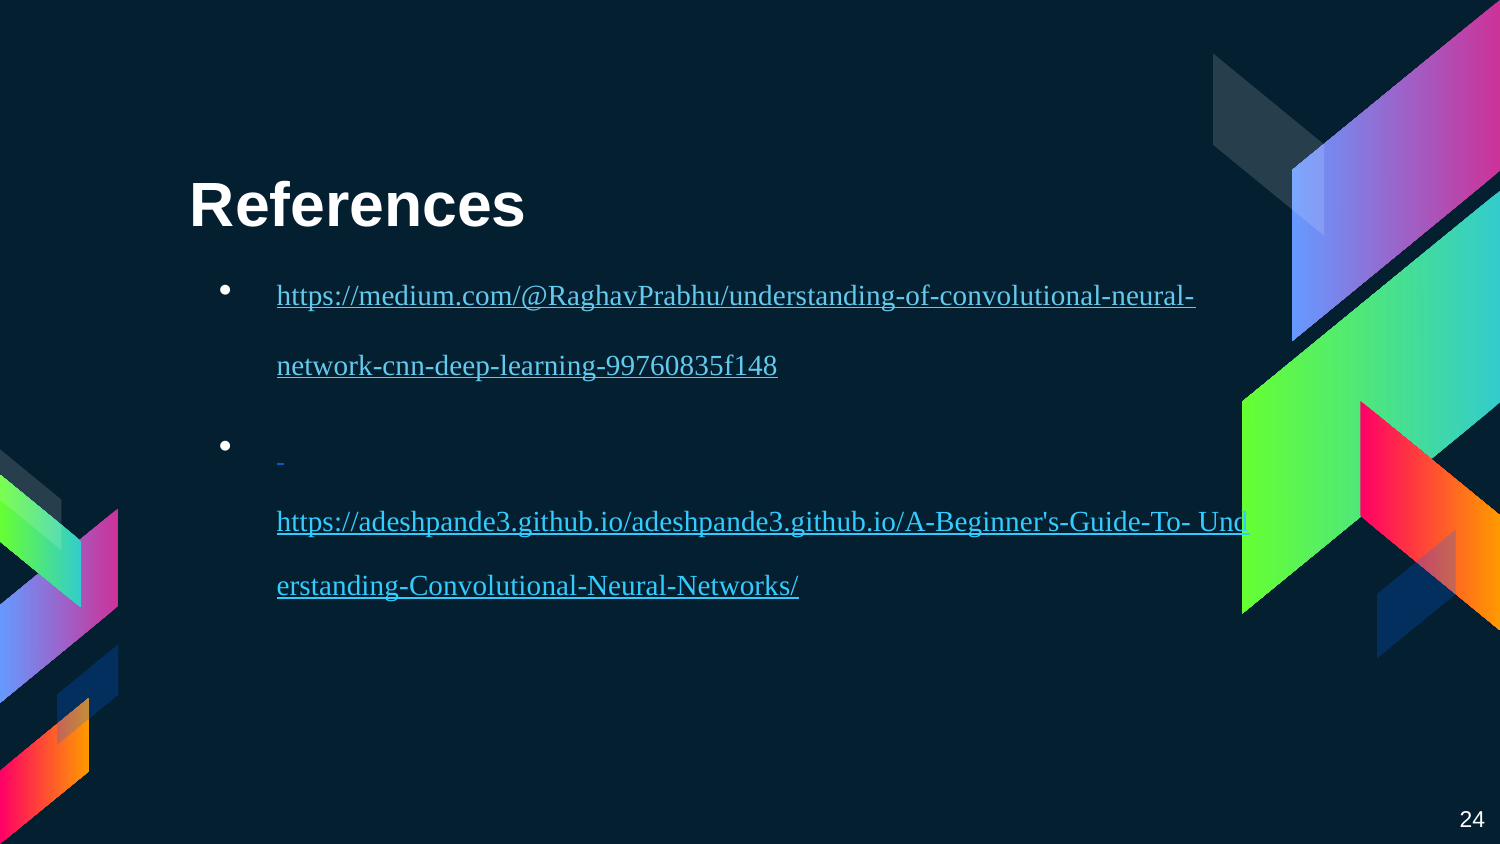

# References
https://medium.com/@RaghavPrabhu/understanding-of-convolutional-neural- network-cnn-deep-learning-99760835f148
 https://adeshpande3.github.io/adeshpande3.github.io/A-Beginner's-Guide-To- Understanding-Convolutional-Neural-Networks/
24